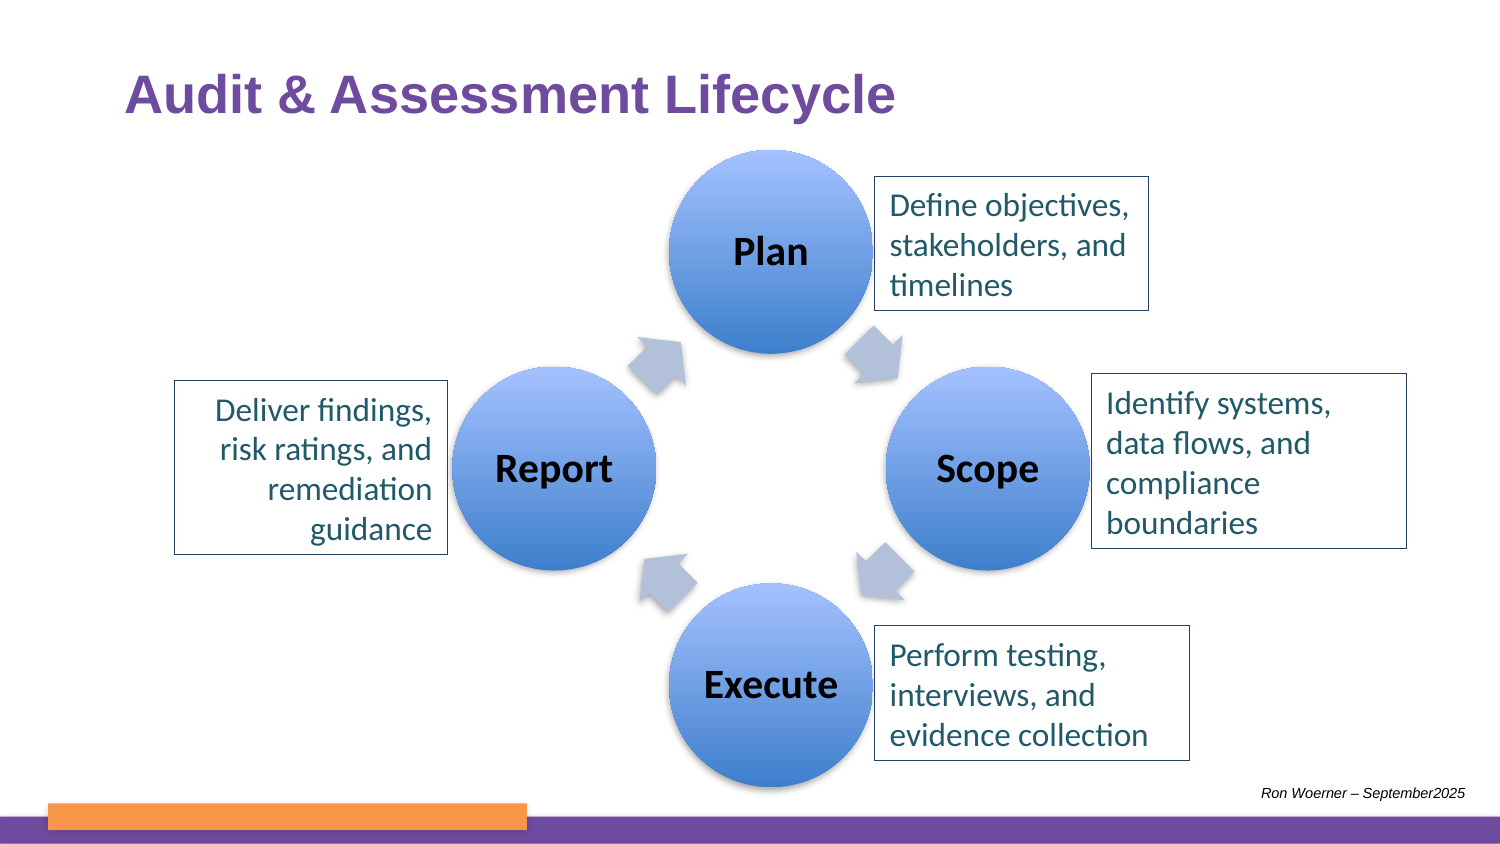

# Audit & Assessment Lifecycle
Plan

Scope

Execute

Report

Define objectives, stakeholders, and timelines
Identify systems, data flows, and compliance boundaries
Deliver findings, risk ratings, and remediation guidance
Perform testing, interviews, and evidence collection